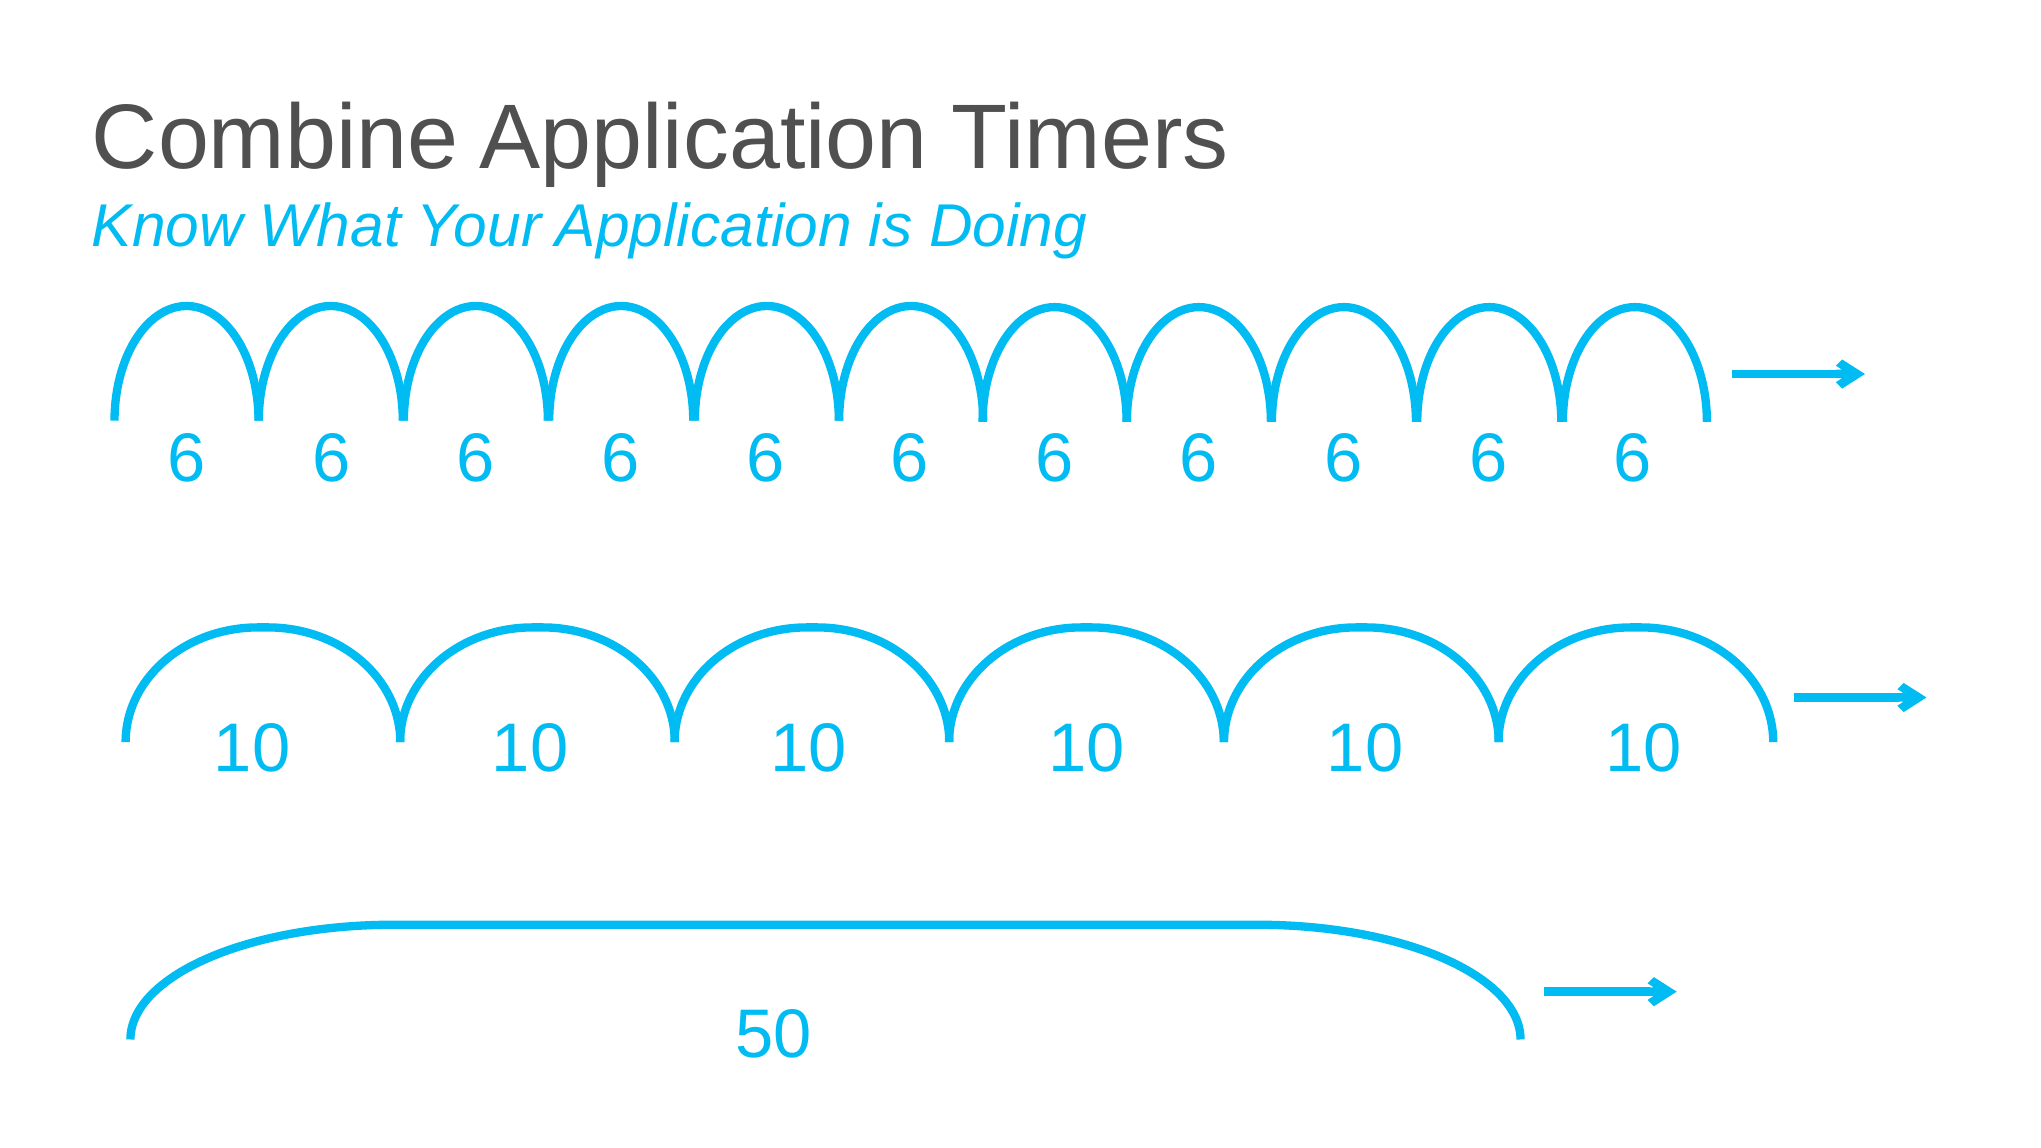

Combine Application Timers
Know What Your Application is Doing

6
6
6
6
6
6
6
6
6
6
6

10
10
10
10
10
10
50